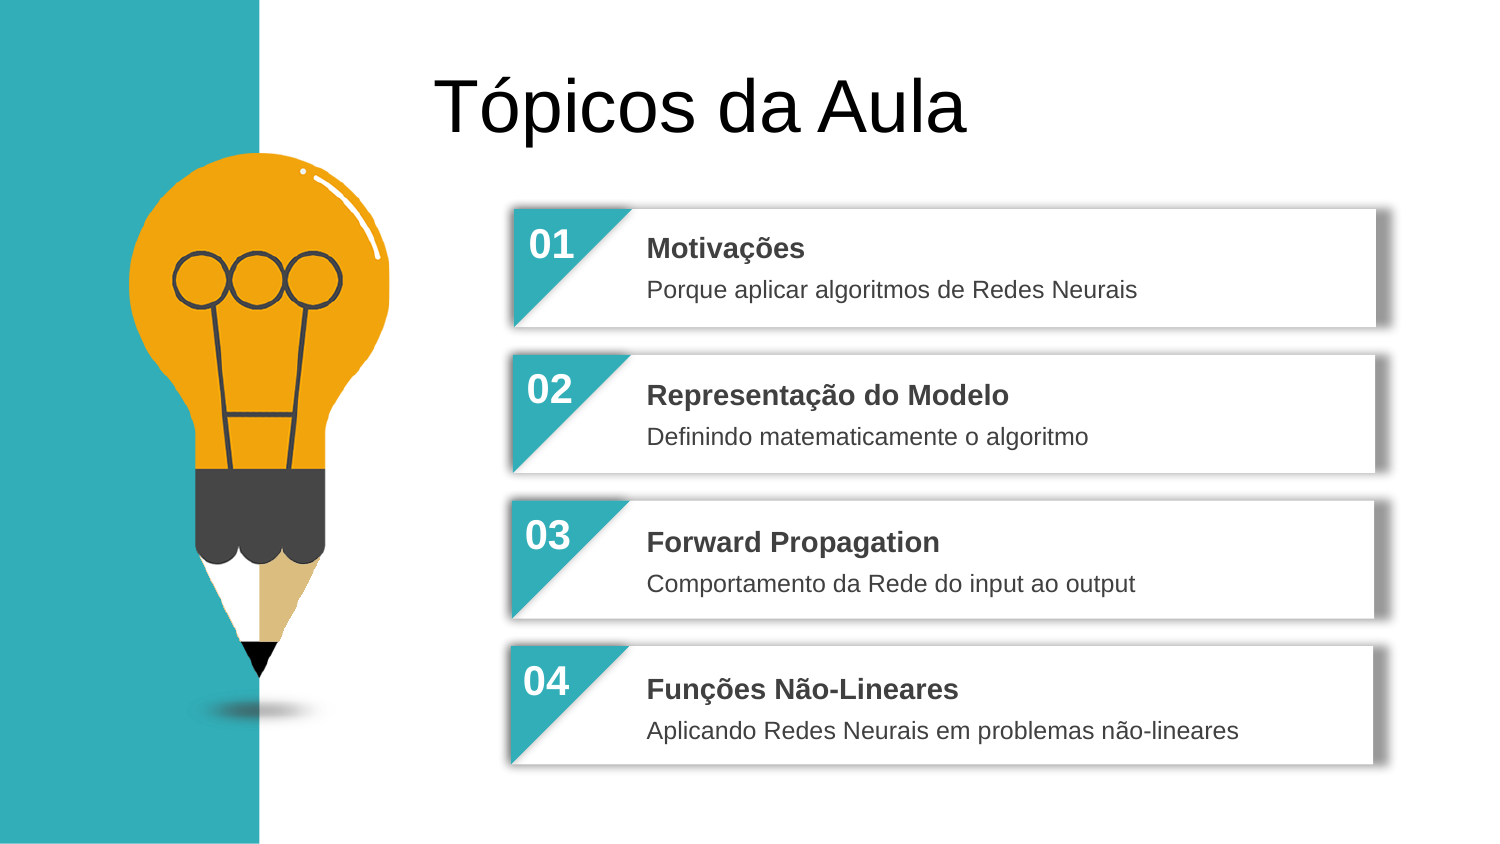

Tópicos da Aula

01
Motivações
Porque aplicar algoritmos de Redes Neurais
02

Representação do Modelo
Definindo matematicamente o algoritmo
03

Forward Propagation
Comportamento da Rede do input ao output

04
Funções Não-Lineares
Aplicando Redes Neurais em problemas não-lineares